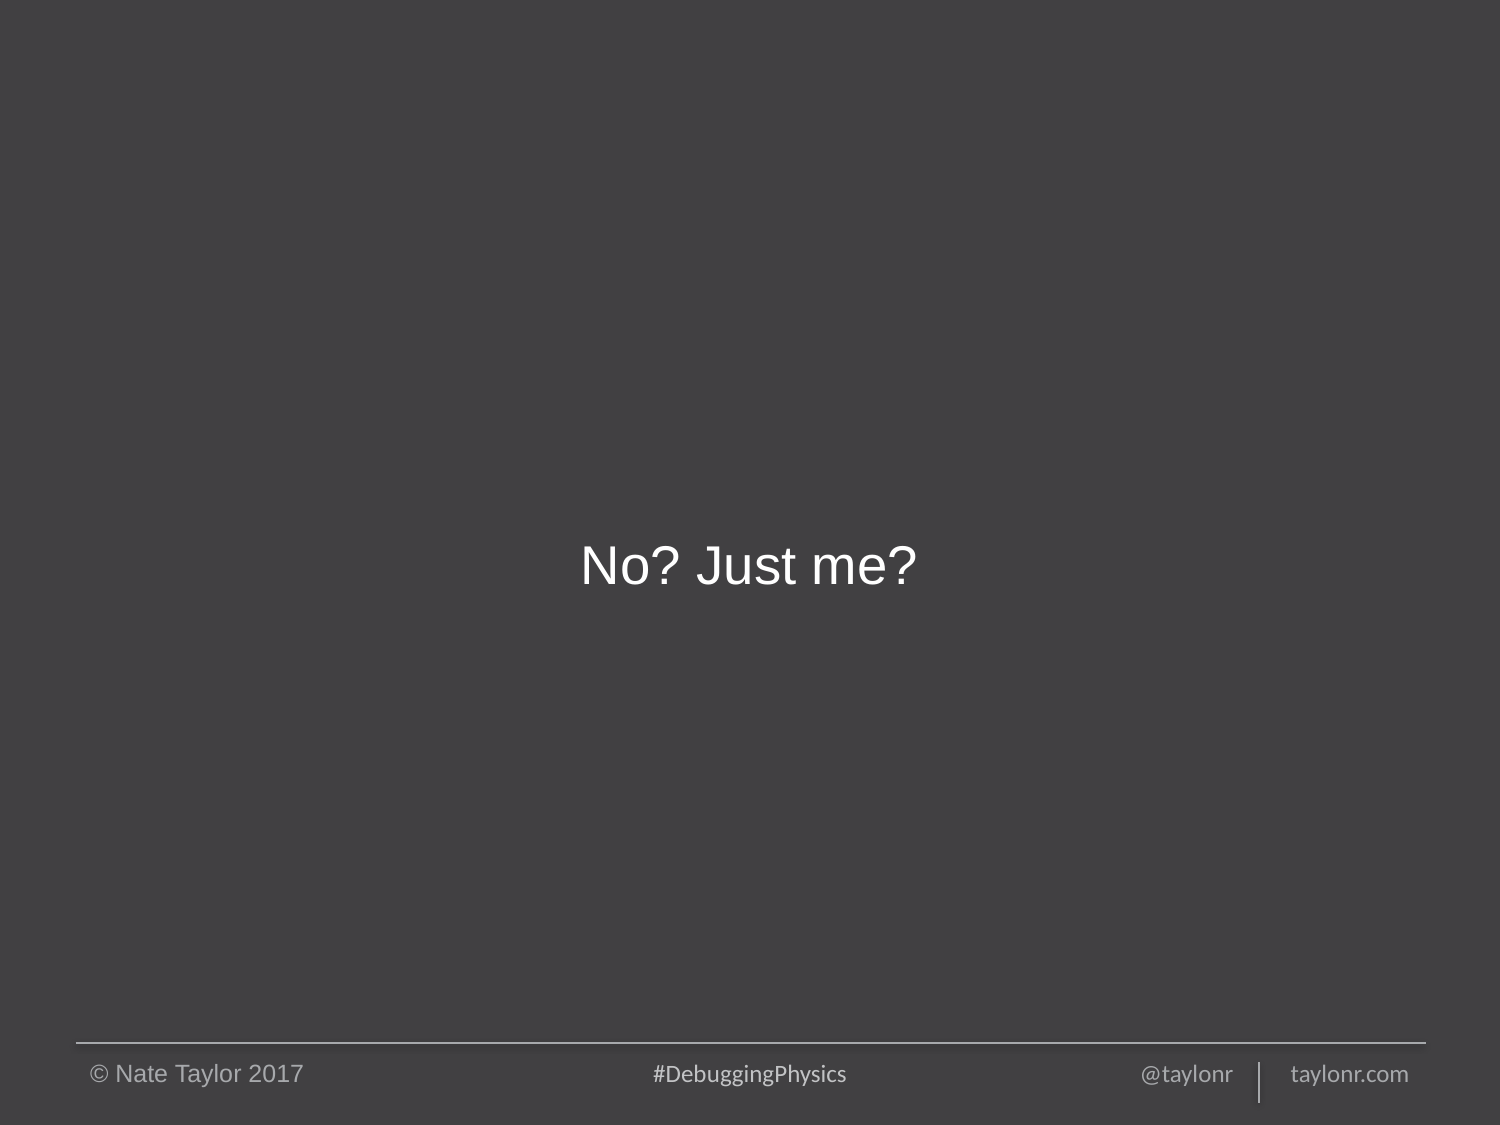

# No? Just me?
© Nate Taylor 2017
#DebuggingPhysics
@taylonr          taylonr.com